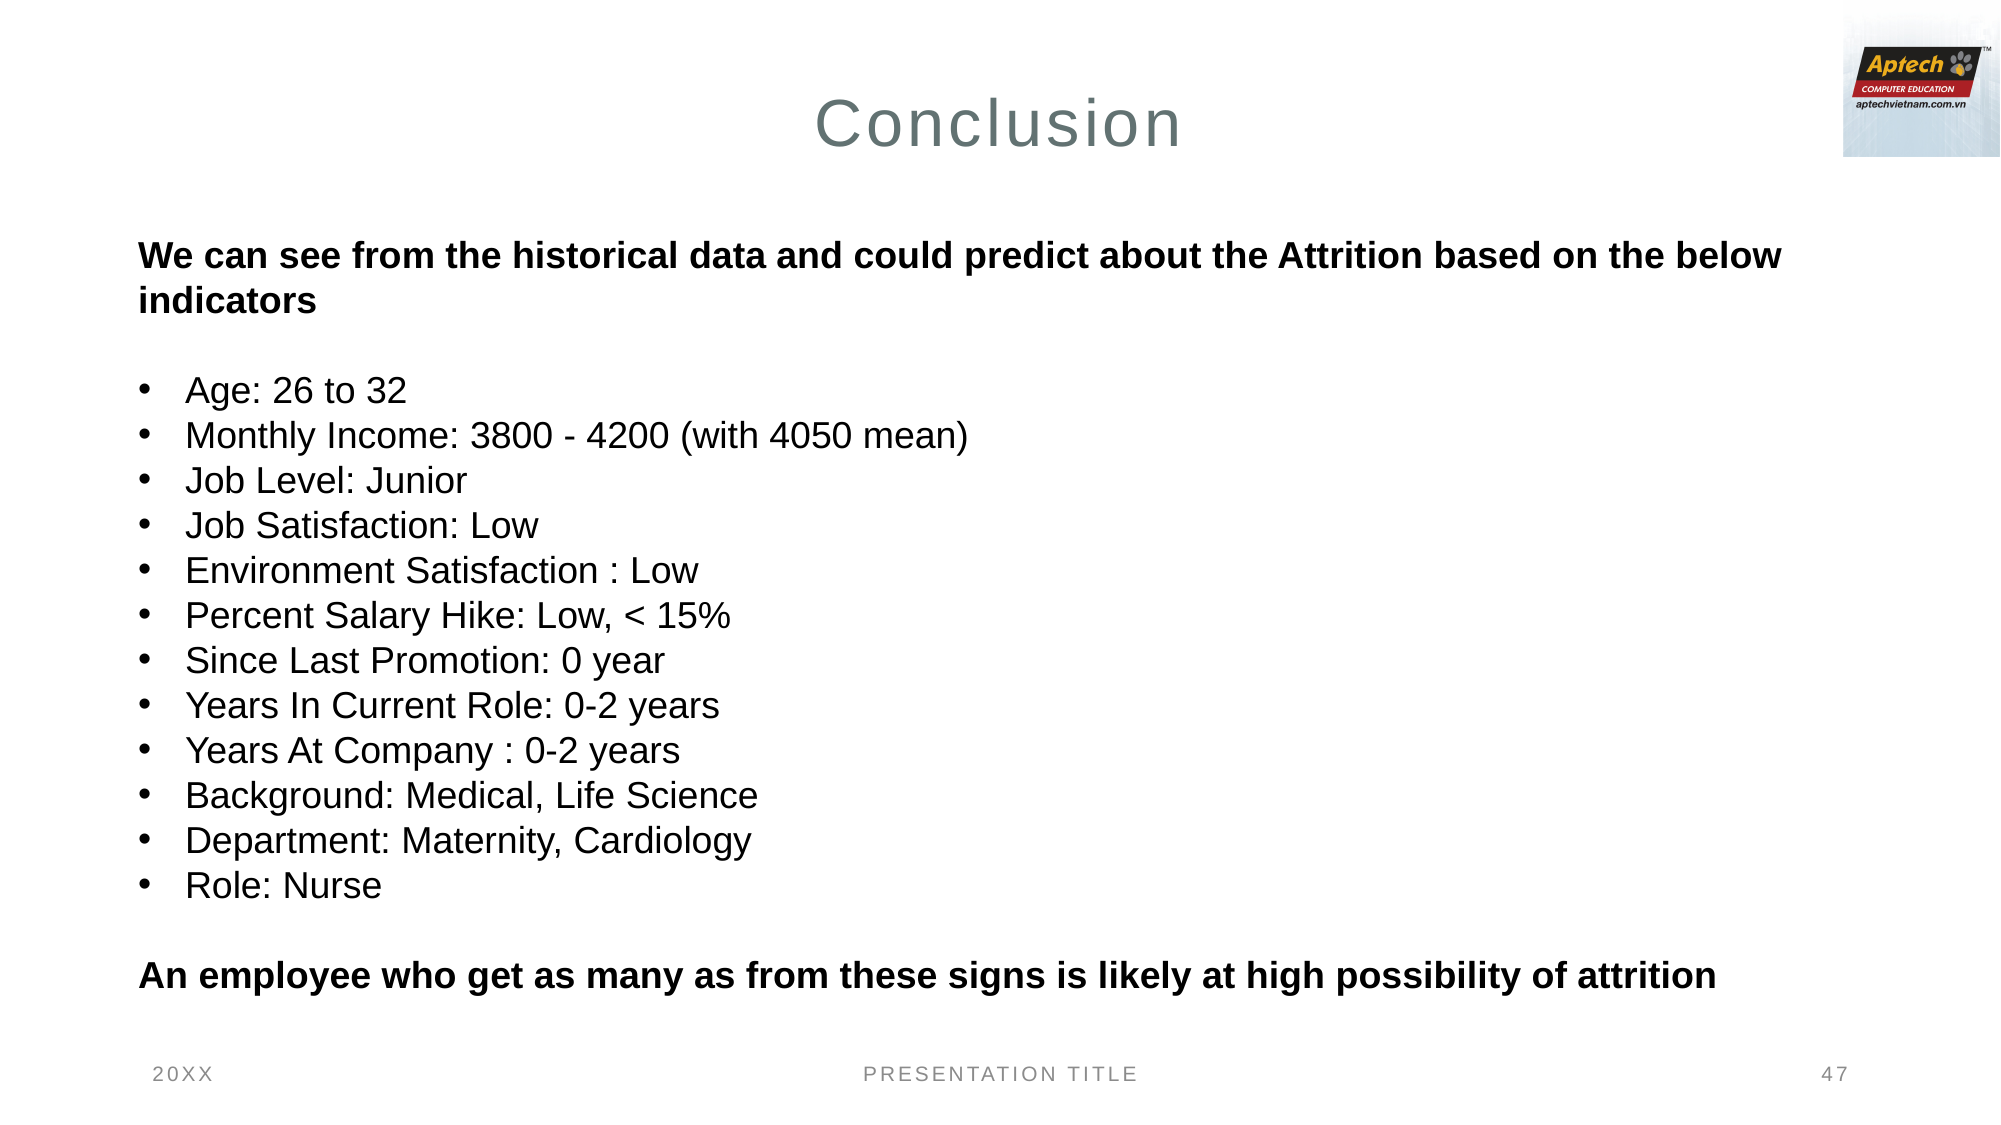

# Conclusion
We can see from the historical data and could predict about the Attrition based on the below indicators

Age: 26 to 32
Monthly Income: 3800 - 4200 (with 4050 mean)
Job Level: Junior
Job Satisfaction: Low
Environment Satisfaction : Low
Percent Salary Hike: Low, < 15%
Since Last Promotion: 0 year
Years In Current Role: 0-2 years
Years At Company : 0-2 years
Background: Medical, Life Science
Department: Maternity, Cardiology
Role: Nurse

An employee who get as many as from these signs is likely at high possibility of attrition
20XX
PRESENTATION TITLE
47